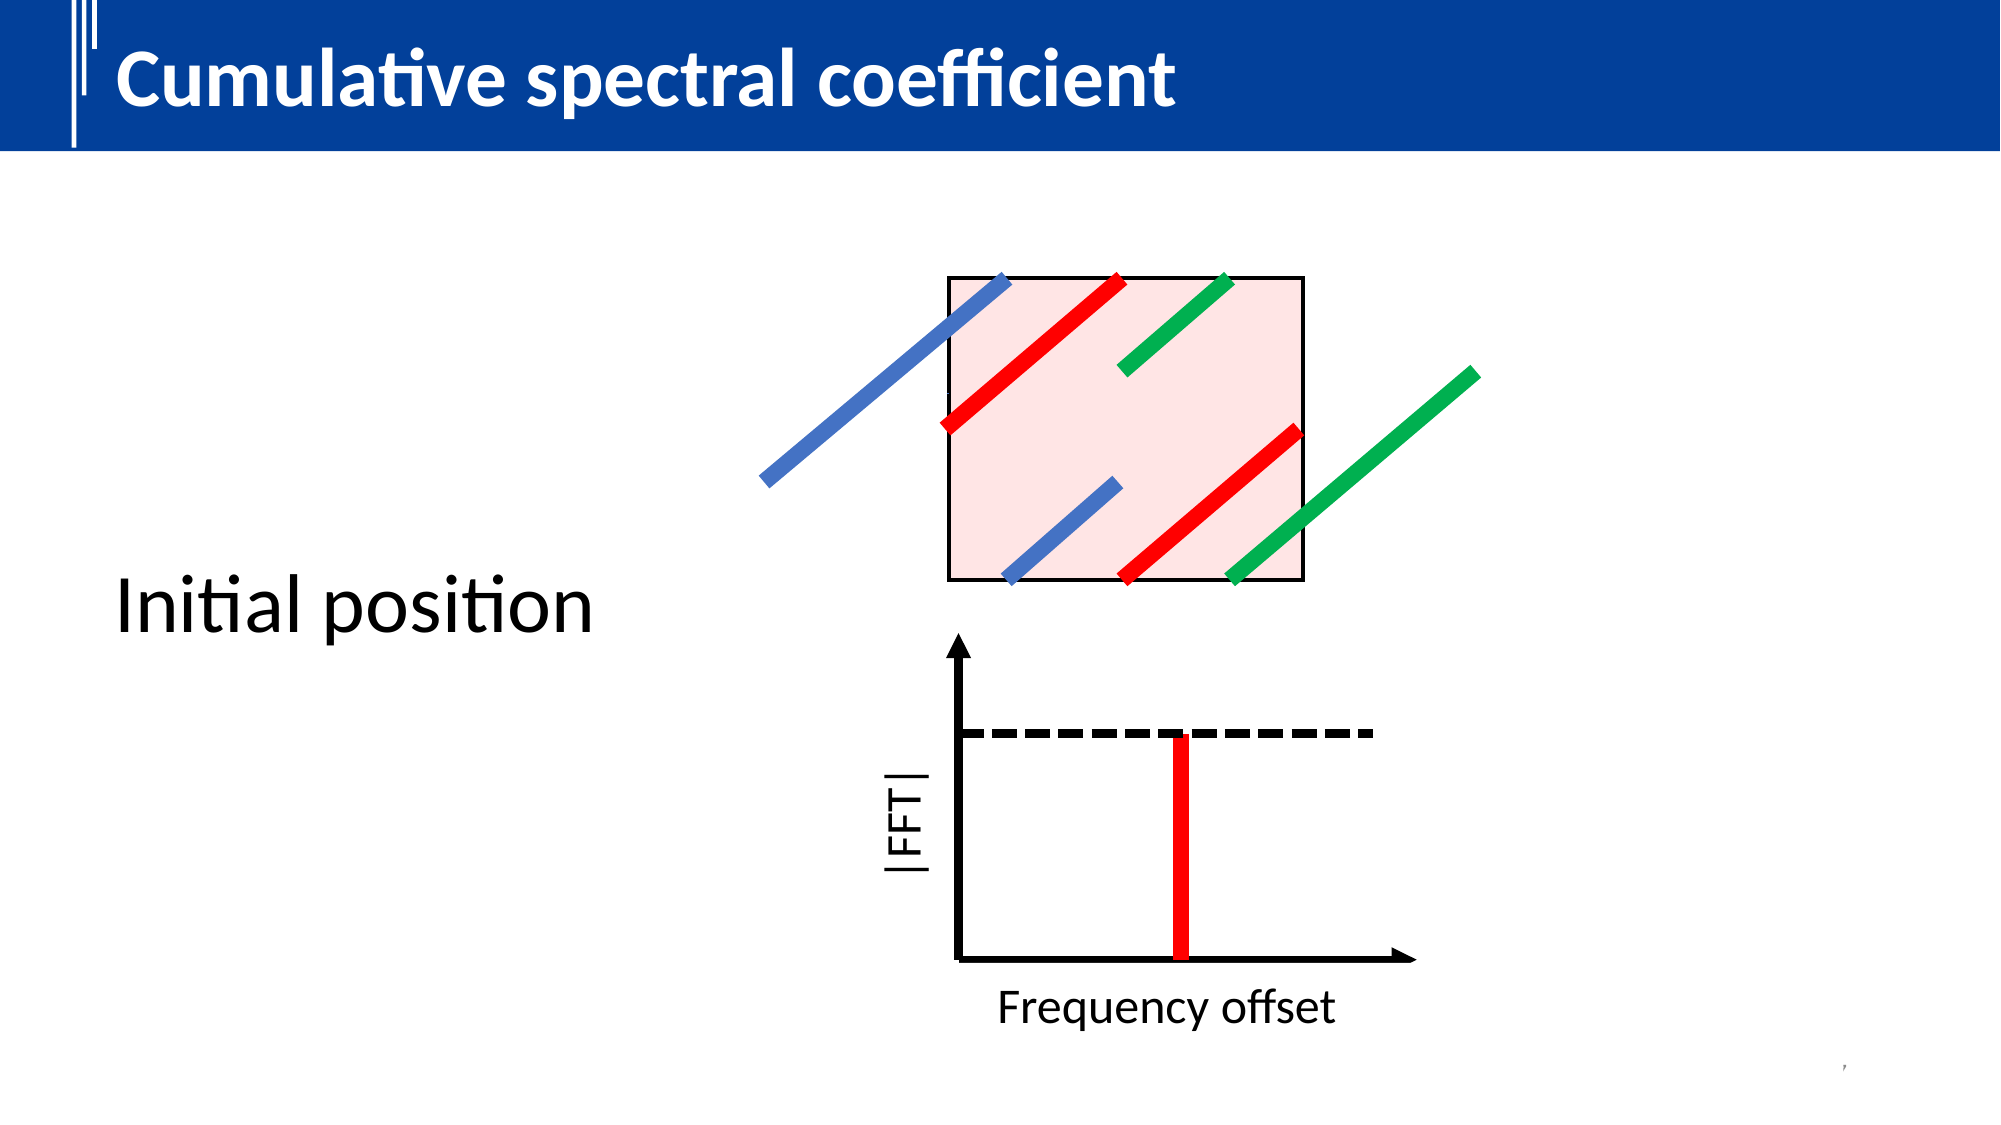

Cumulative spectral coefficient

Initial position
|FFT|

Frequency offset
17